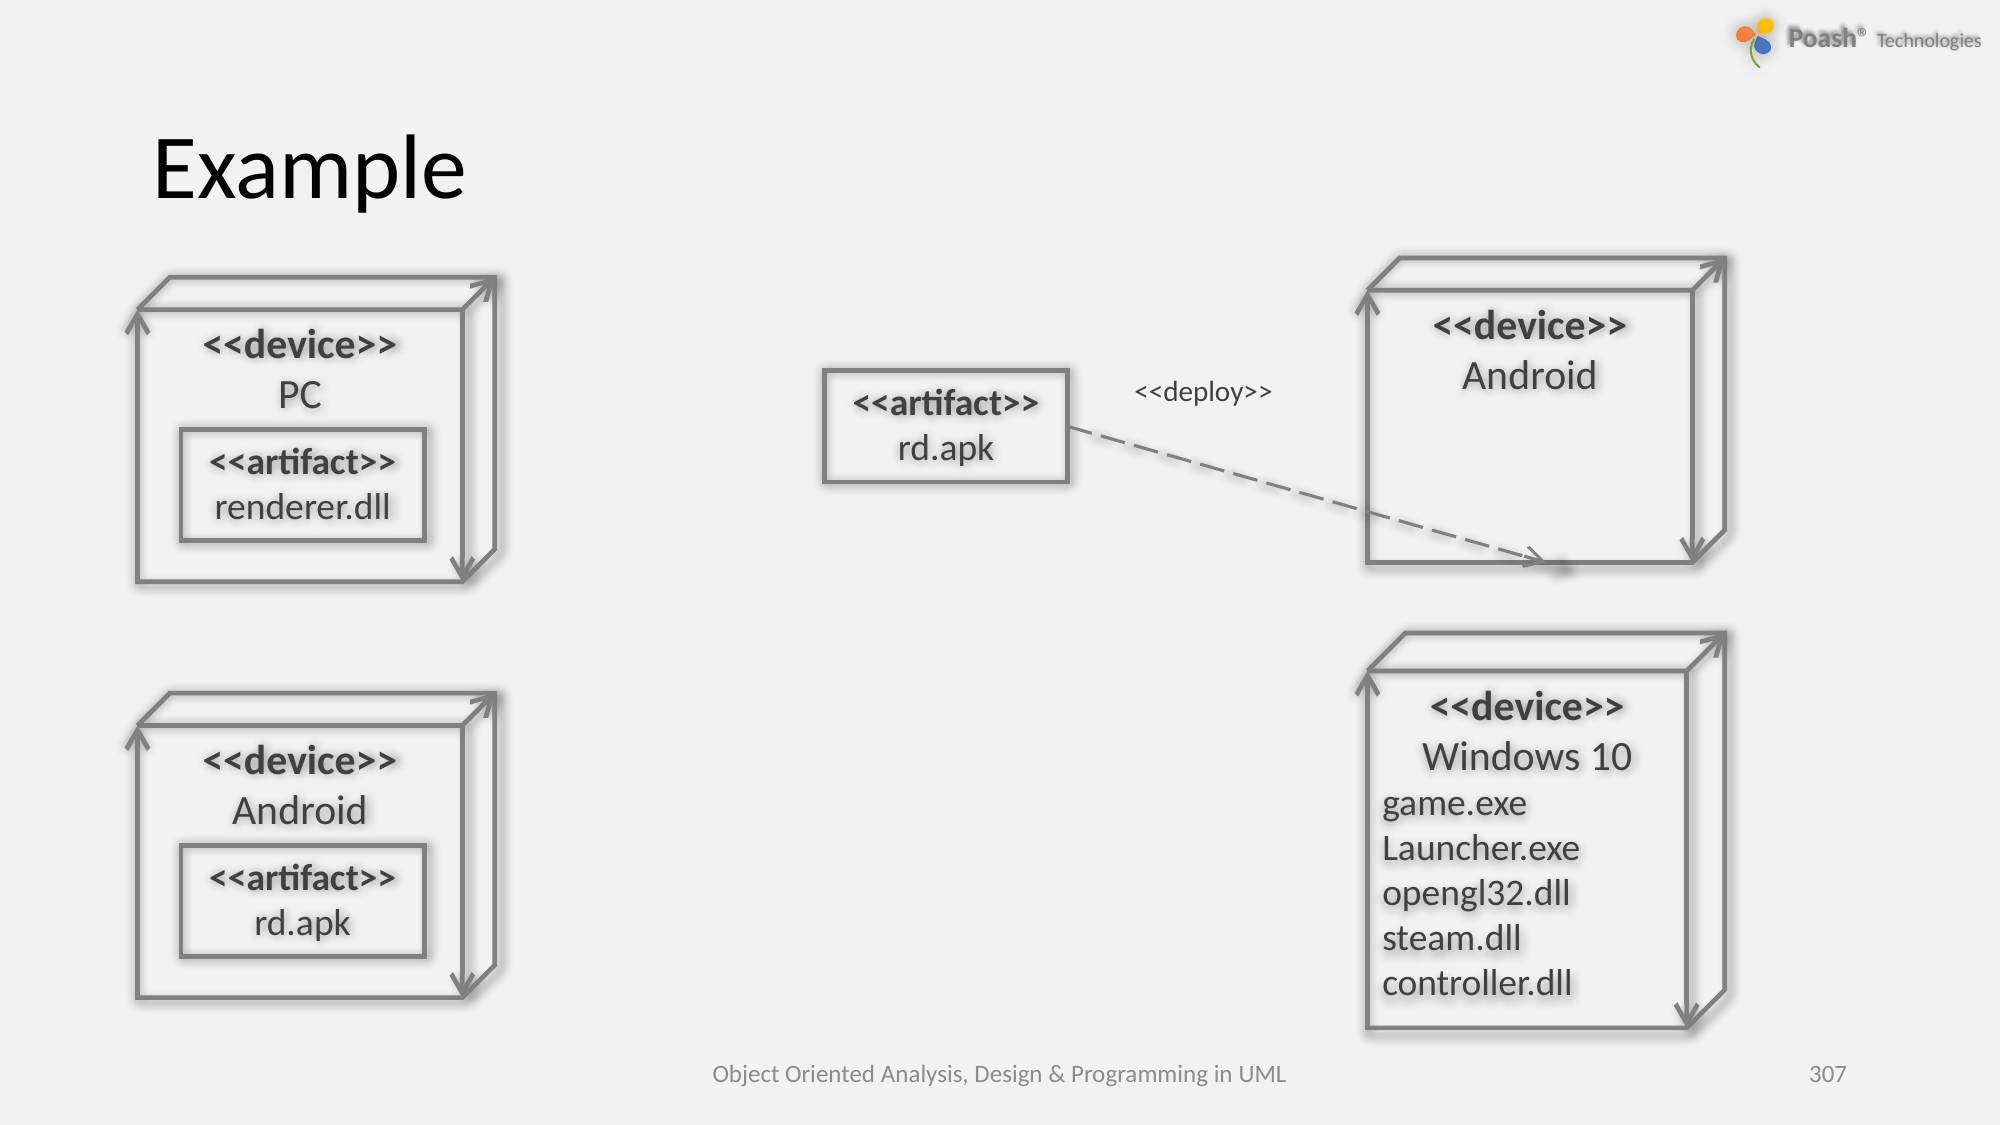

# Example
<<device>>
Android
<<device>>
PC
<<deploy>>
<<artifact>>
rd.apk
<<artifact>>
renderer.dll
<<device>>
Windows 10
game.exe
Launcher.exe
opengl32.dll
steam.dll
controller.dll
<<device>>
Android
<<artifact>>
rd.apk
Object Oriented Analysis, Design & Programming in UML
307